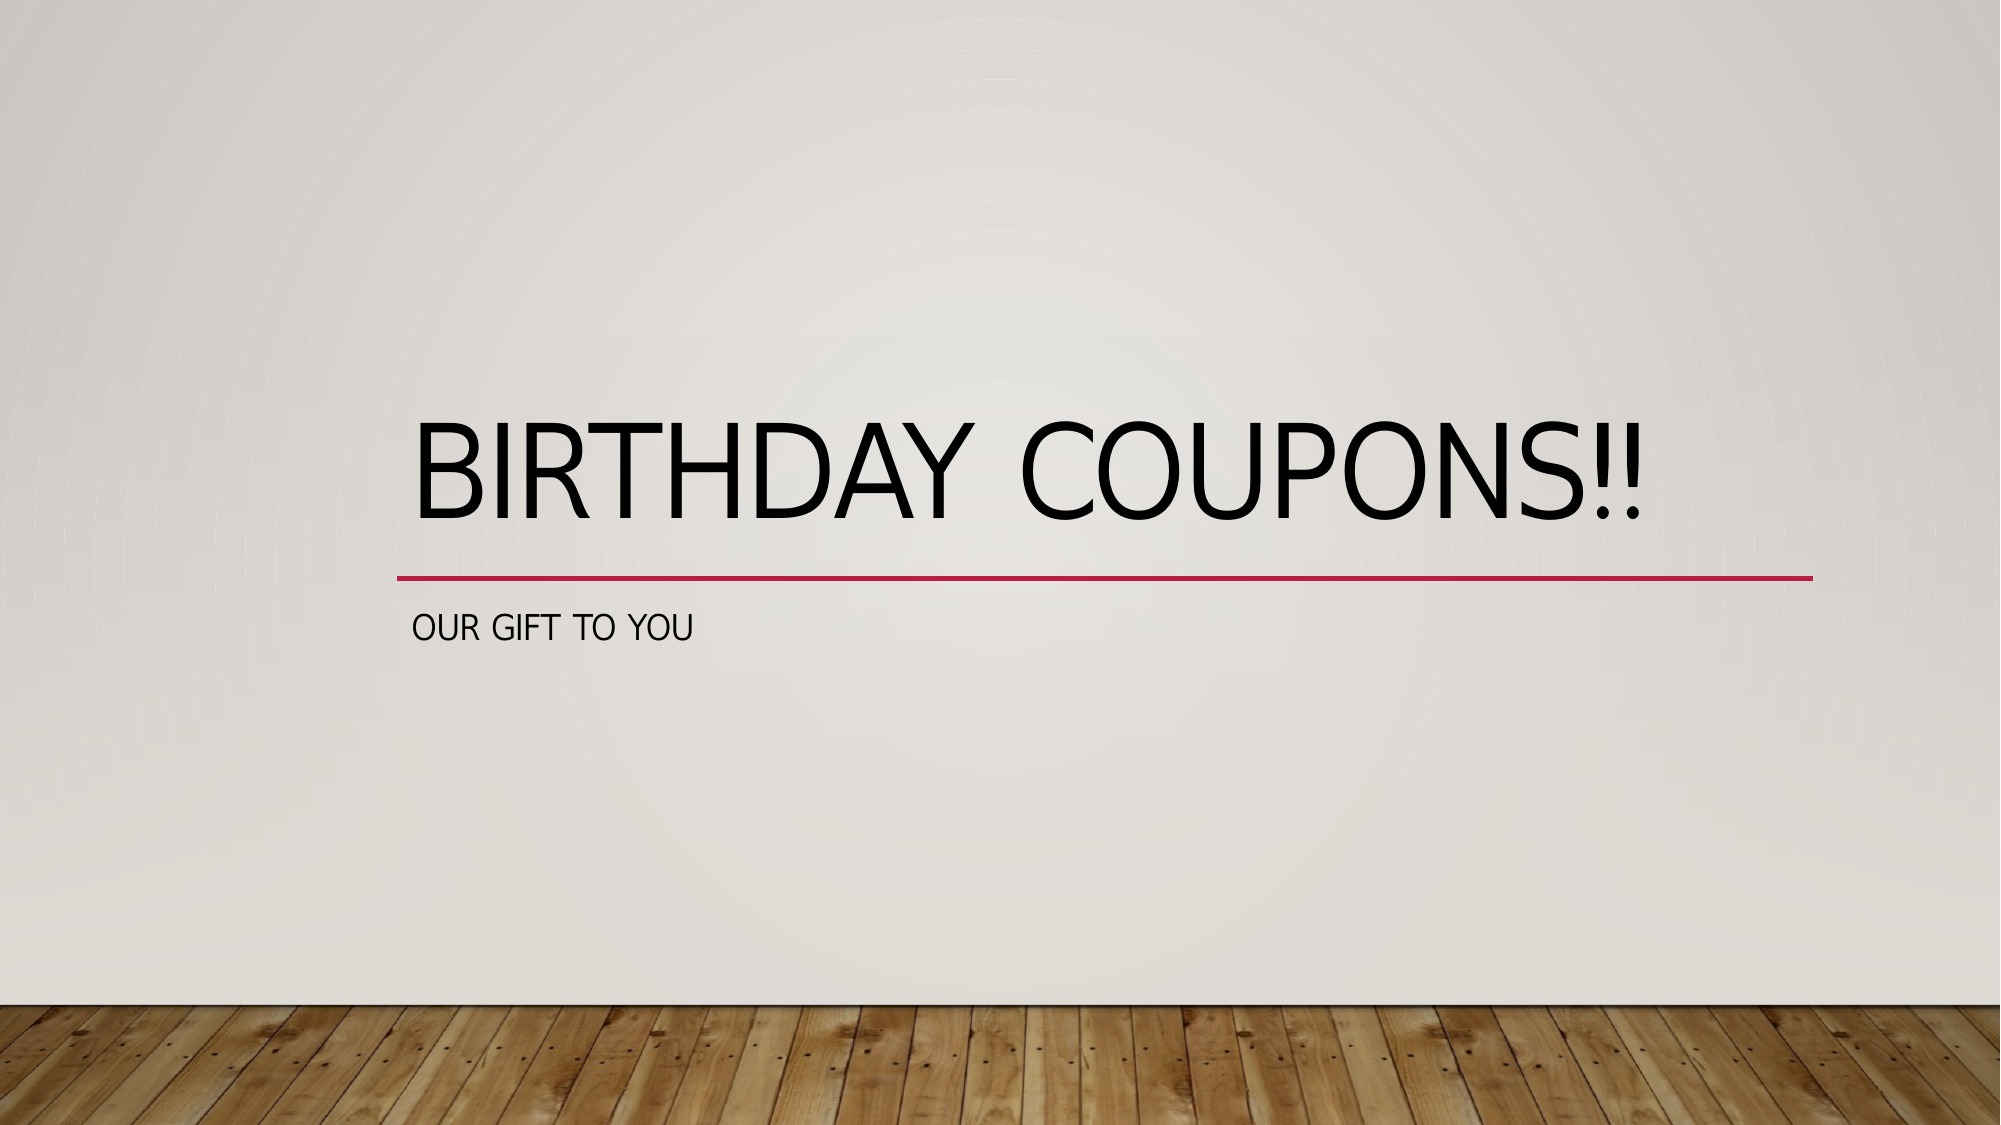

# Birthday Coupons!!
Our gift to You